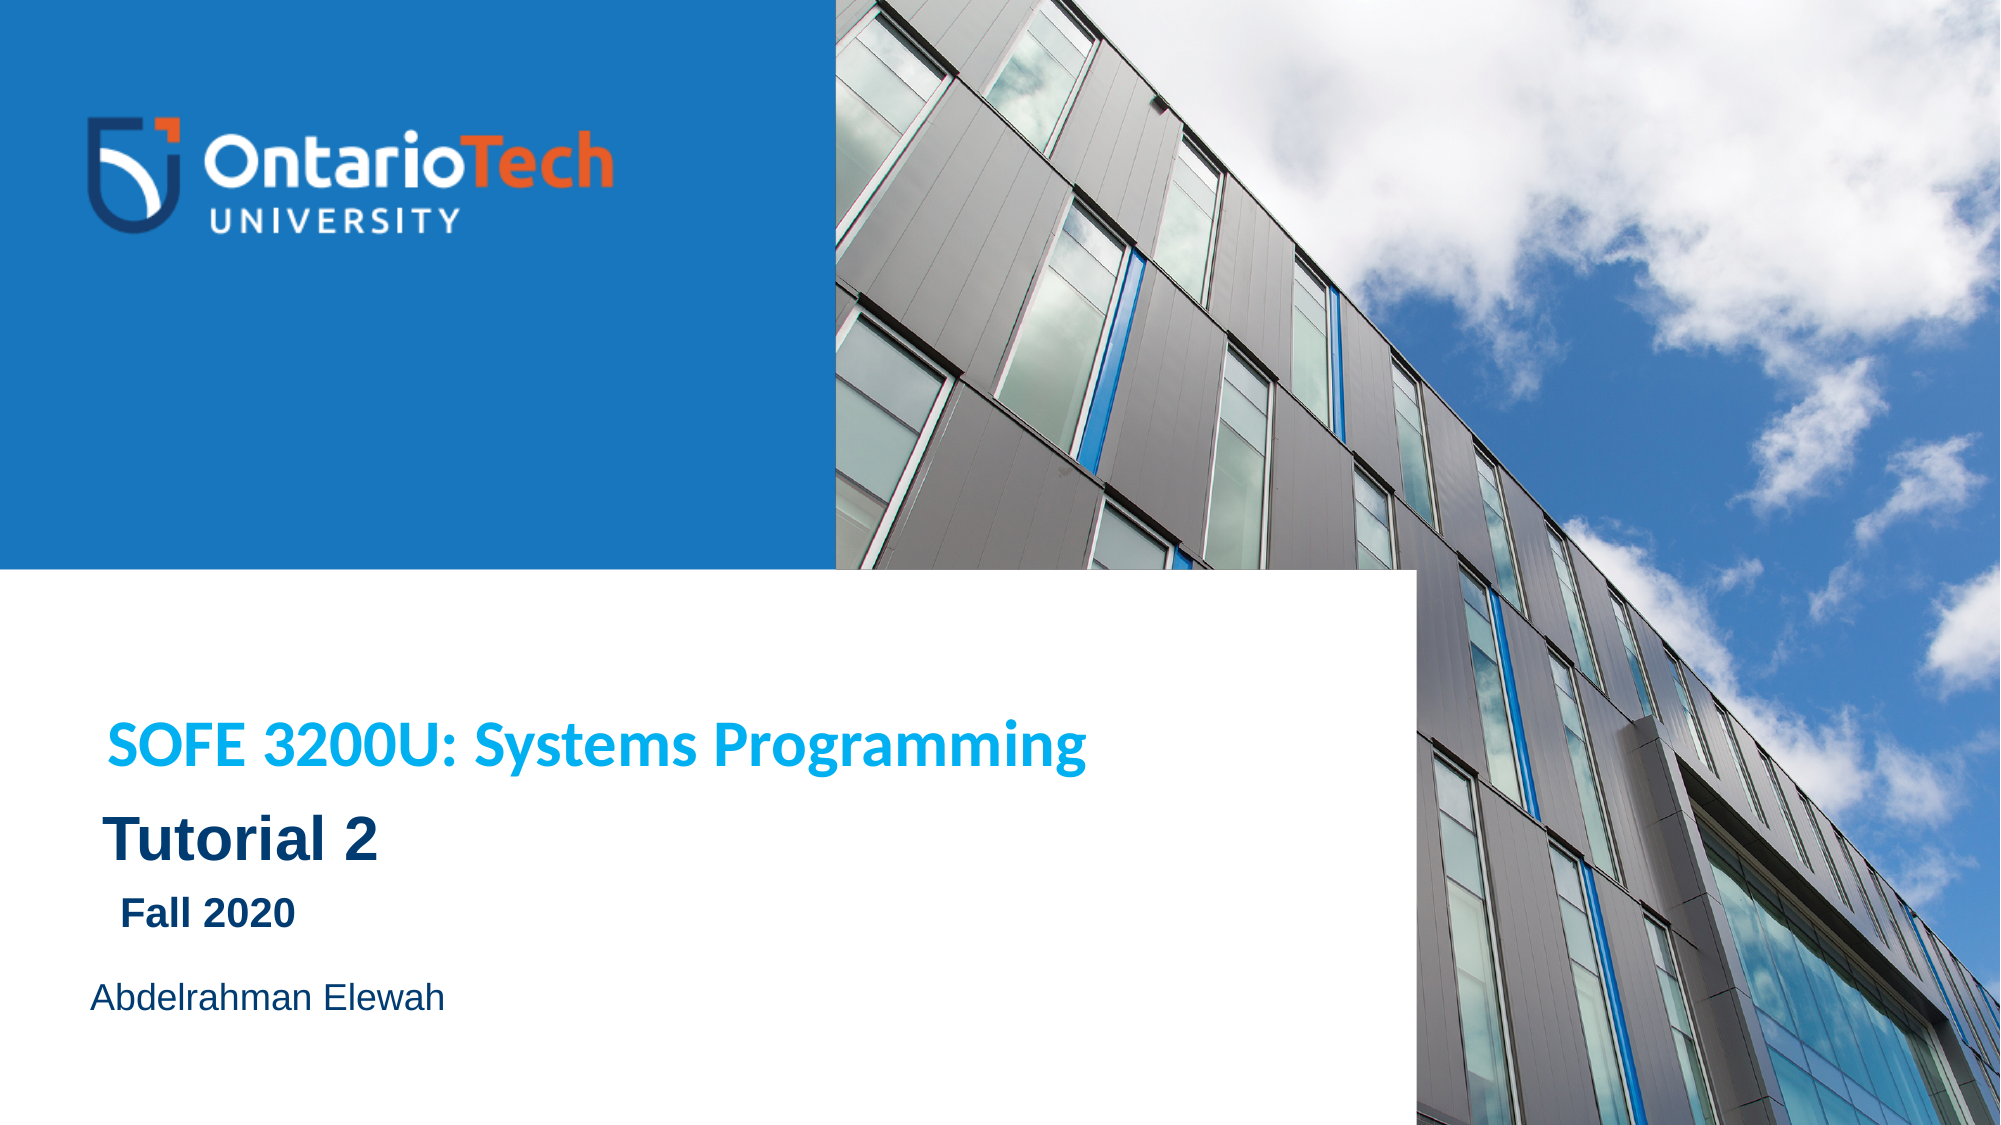

SOFE 3200U: Systems Programming
# Tutorial 2 Fall 2020
Abdelrahman Elewah